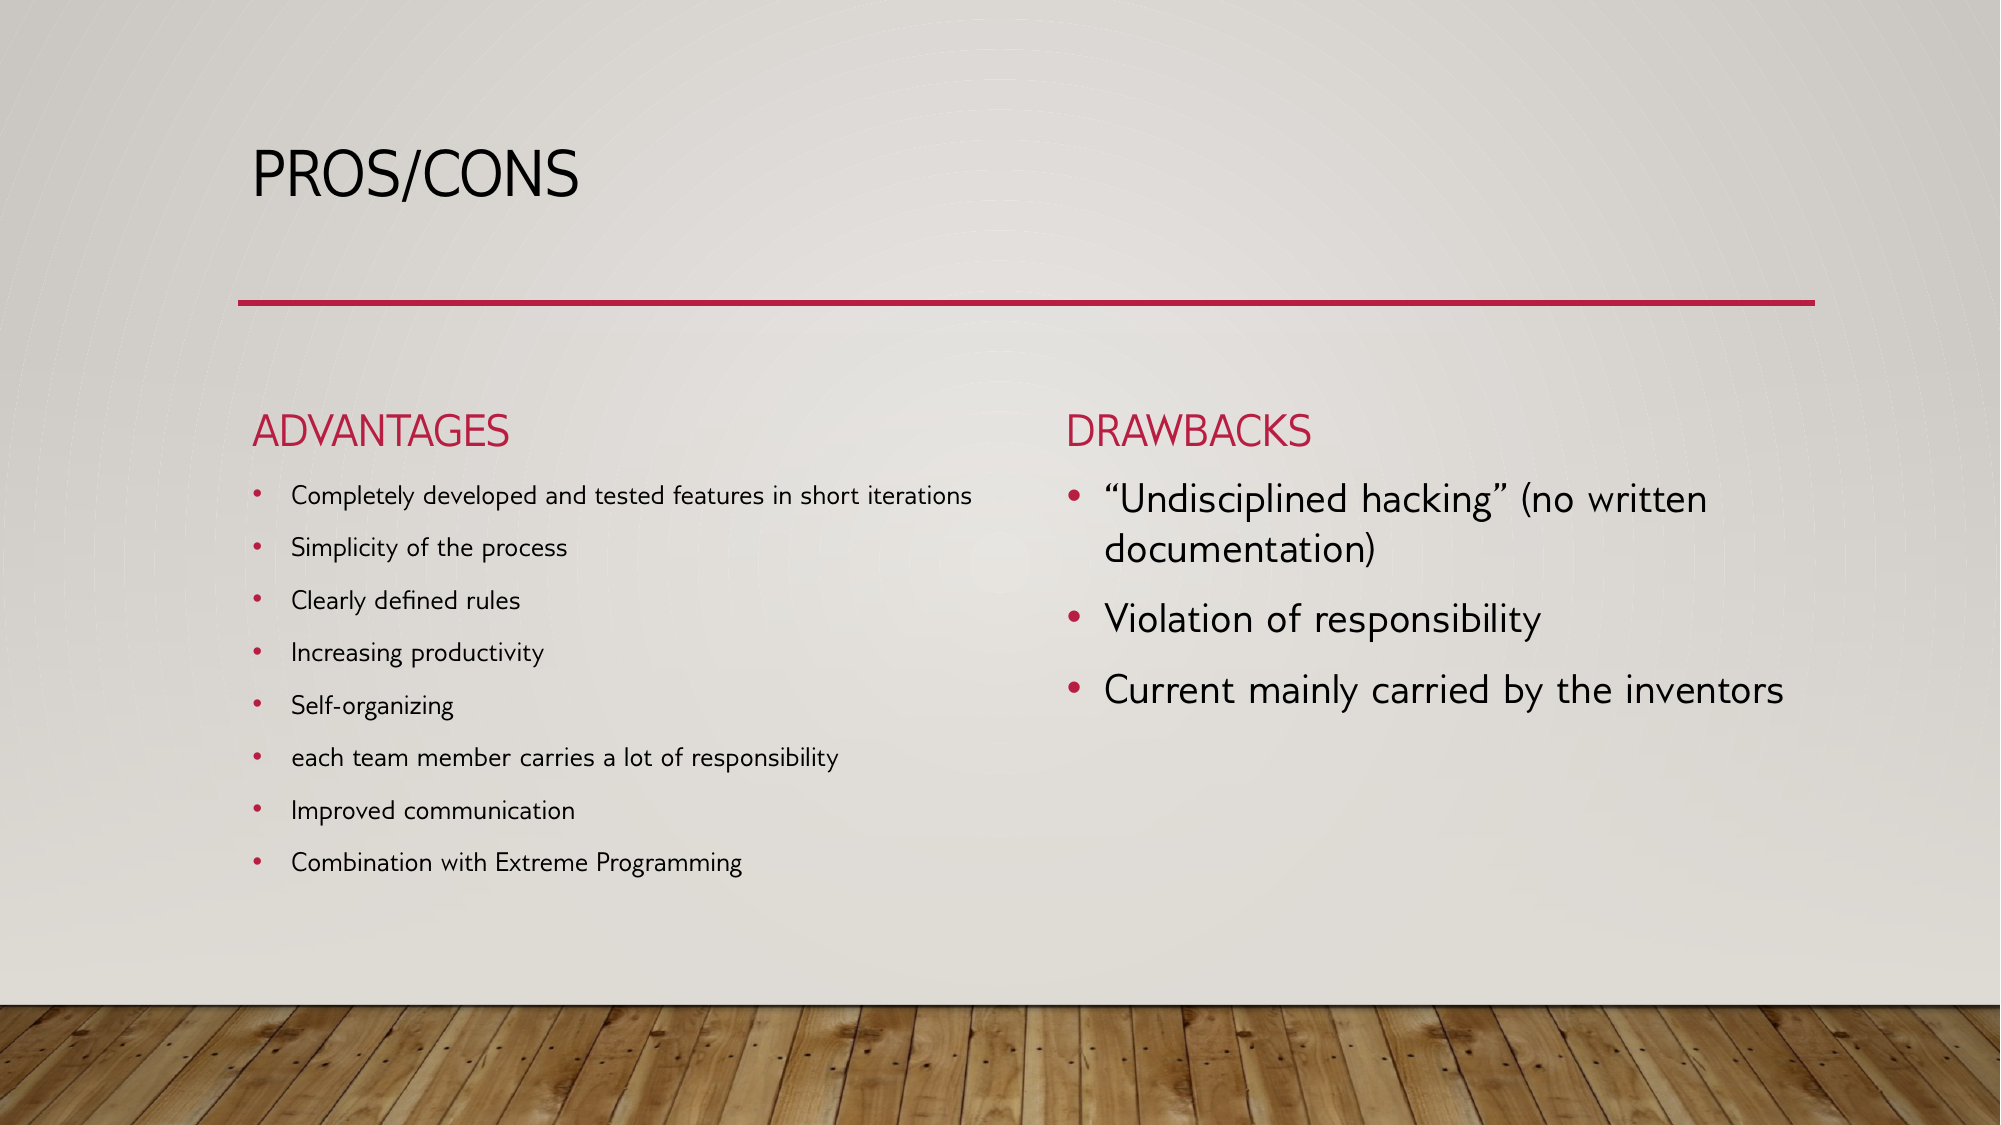

# Pros/Cons
Advantages
Drawbacks
“Undisciplined hacking” (no written documentation)
Violation of responsibility
Current mainly carried by the inventors

Completely developed and tested features in short iterations
Simplicity of the process
Clearly defined rules
Increasing productivity
Self-organizing
each team member carries a lot of responsibility
Improved communication
Combination with Extreme Programming